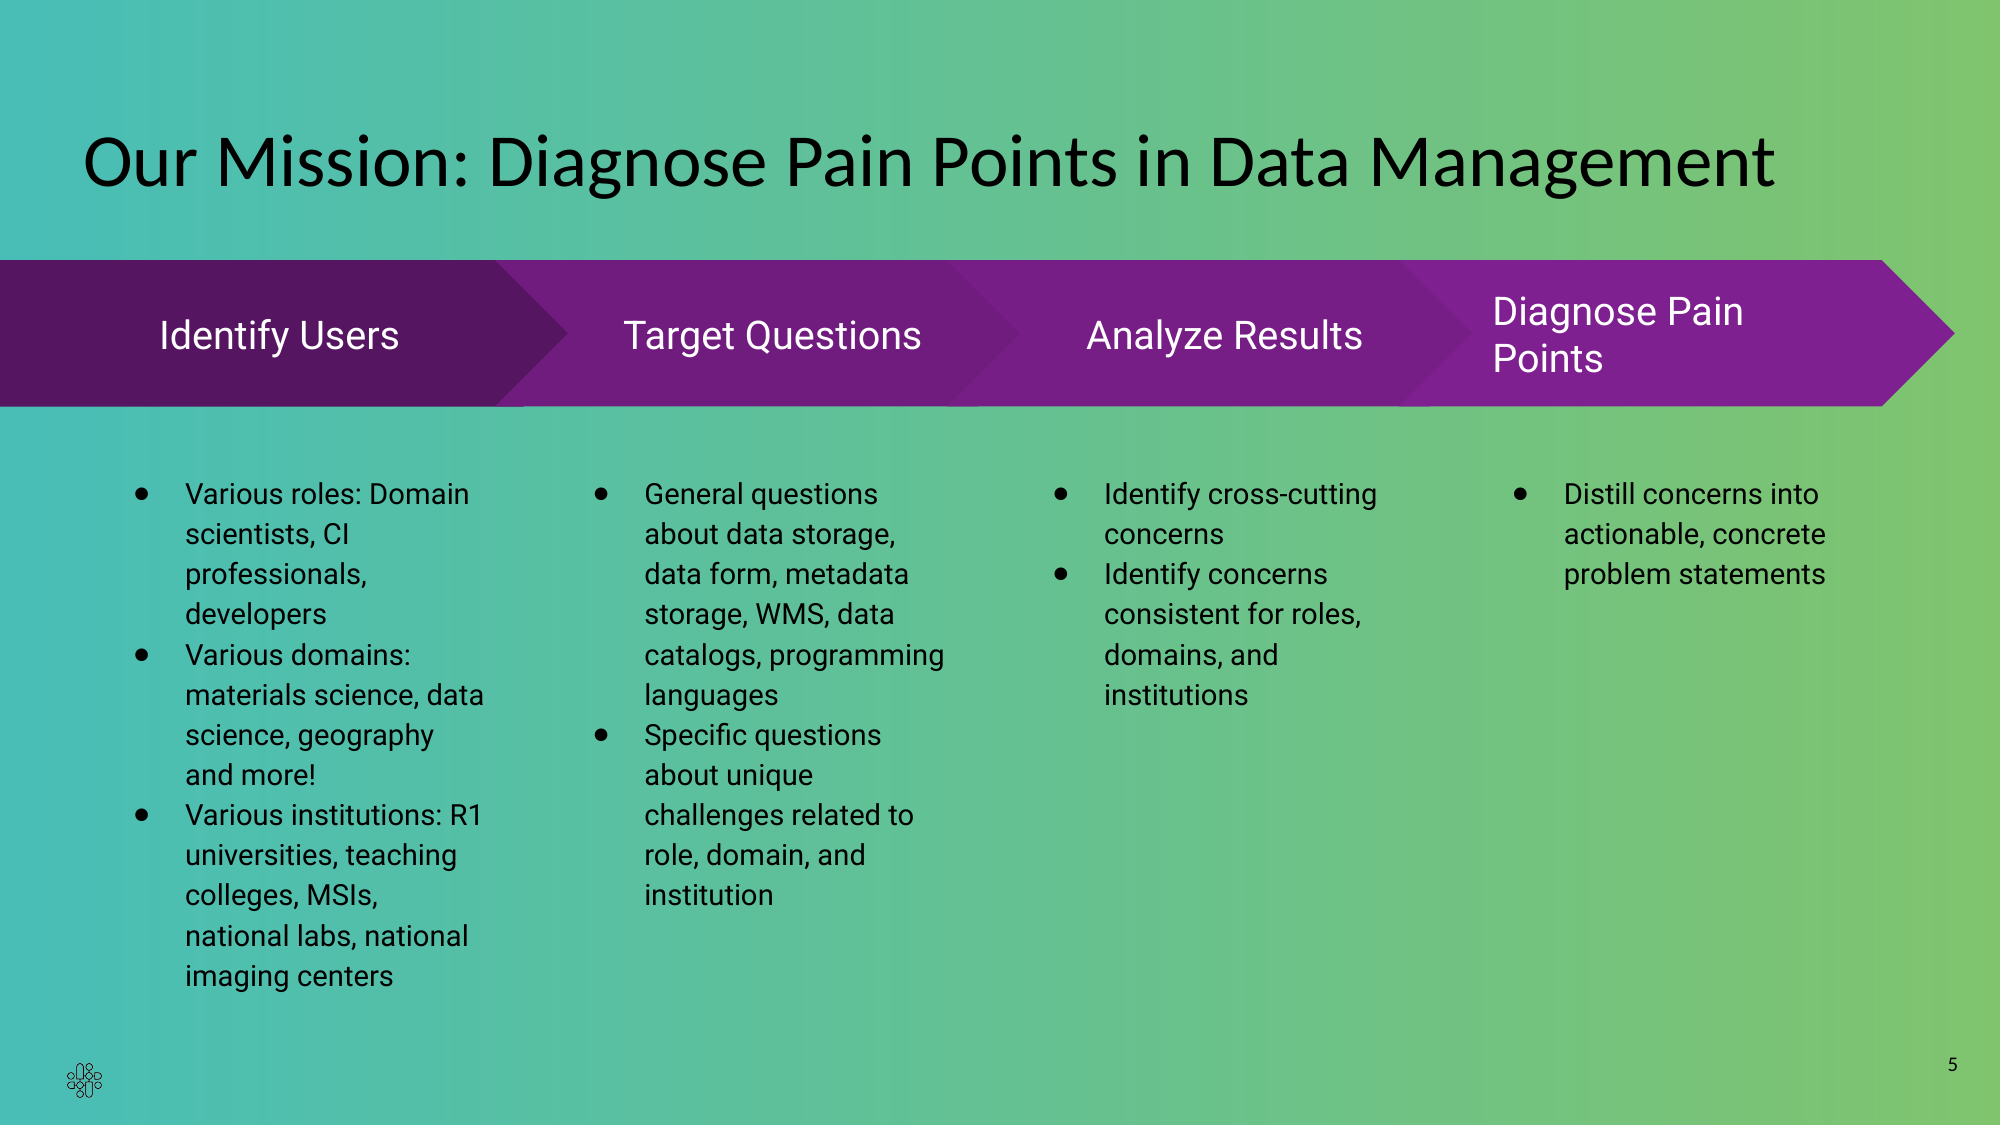

# Our Mission: Diagnose Pain Points in Data Management

Target Questions
General questions about data storage, data form, metadata storage, WMS, data catalogs, programming languages
Specific questions about unique challenges related to role, domain, and institution
Analyze Results
Identify cross-cutting concerns
Identify concerns consistent for roles, domains, and institutions
Diagnose Pain Points
Distill concerns into actionable, concrete problem statements
Identify Users
Various roles: Domain scientists, CI professionals, developers
Various domains: materials science, data science, geography and more!
Various institutions: R1 universities, teaching colleges, MSIs, national labs, national imaging centers
5